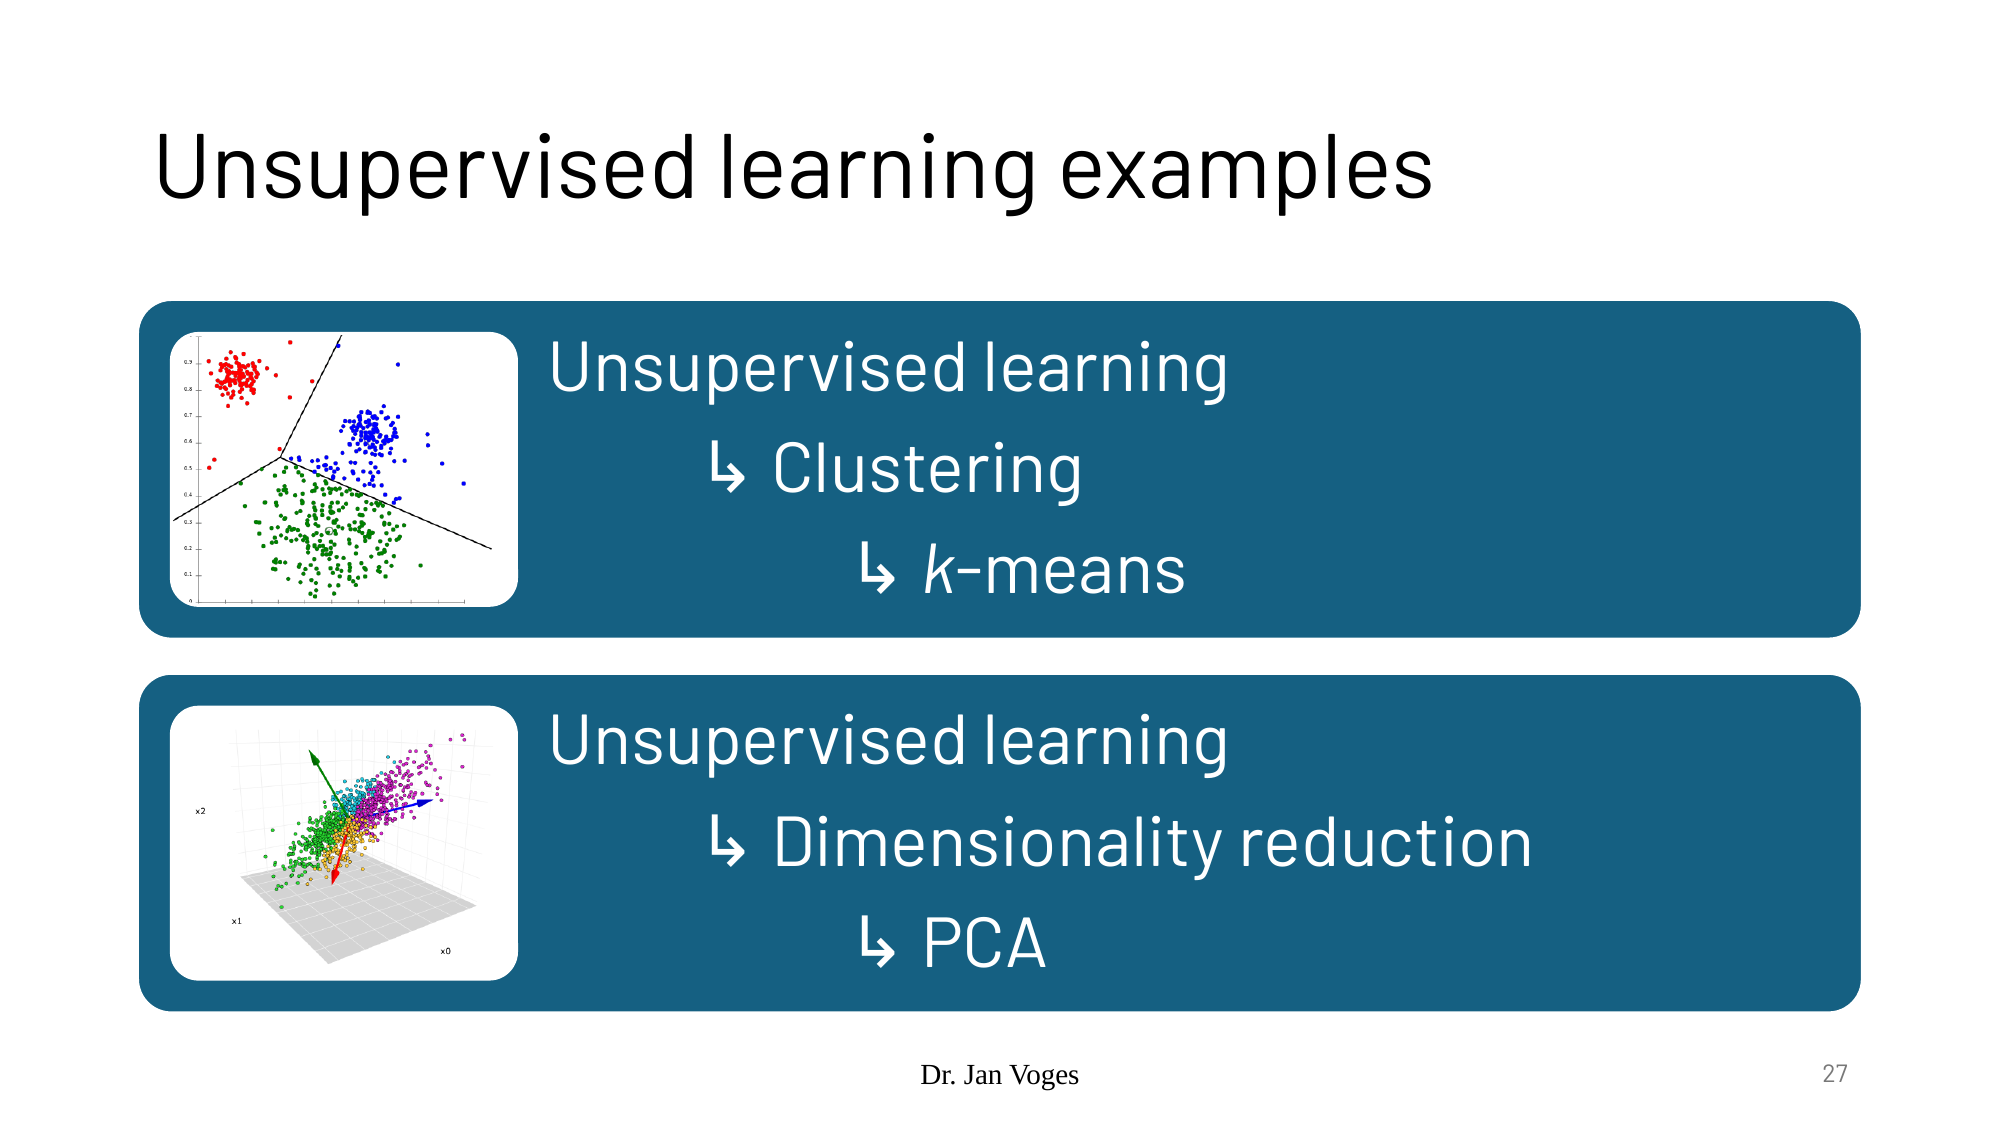

# Unsupervised learning examples
Unsupervised learning
	↳ Clustering
		↳ k-means
Unsupervised learning
	↳ Dimensionality reduction
		↳ PCA
Dr. Jan Voges
27